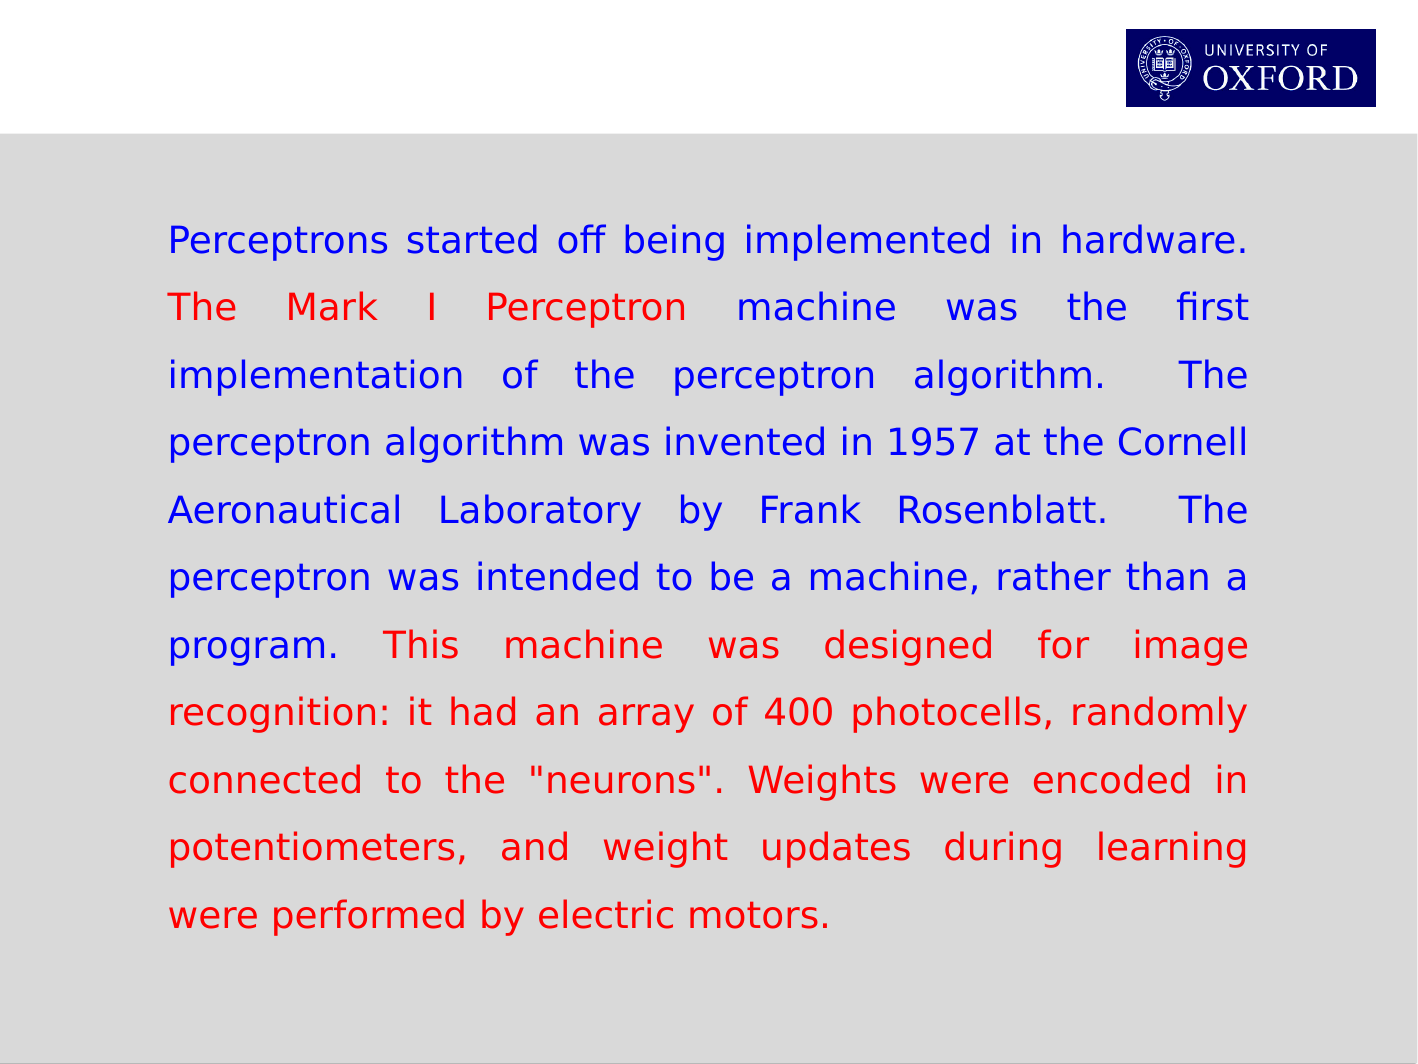

Perceptrons started off being implemented in hardware. The Mark I Perceptron machine was the first implementation of the perceptron algorithm.  The perceptron algorithm was invented in 1957 at the Cornell Aeronautical Laboratory by Frank Rosenblatt.  The perceptron was intended to be a machine, rather than a program. This machine was designed for image recognition: it had an array of 400 photocells, randomly connected to the "neurons". Weights were encoded in potentiometers, and weight updates during learning were performed by electric motors.